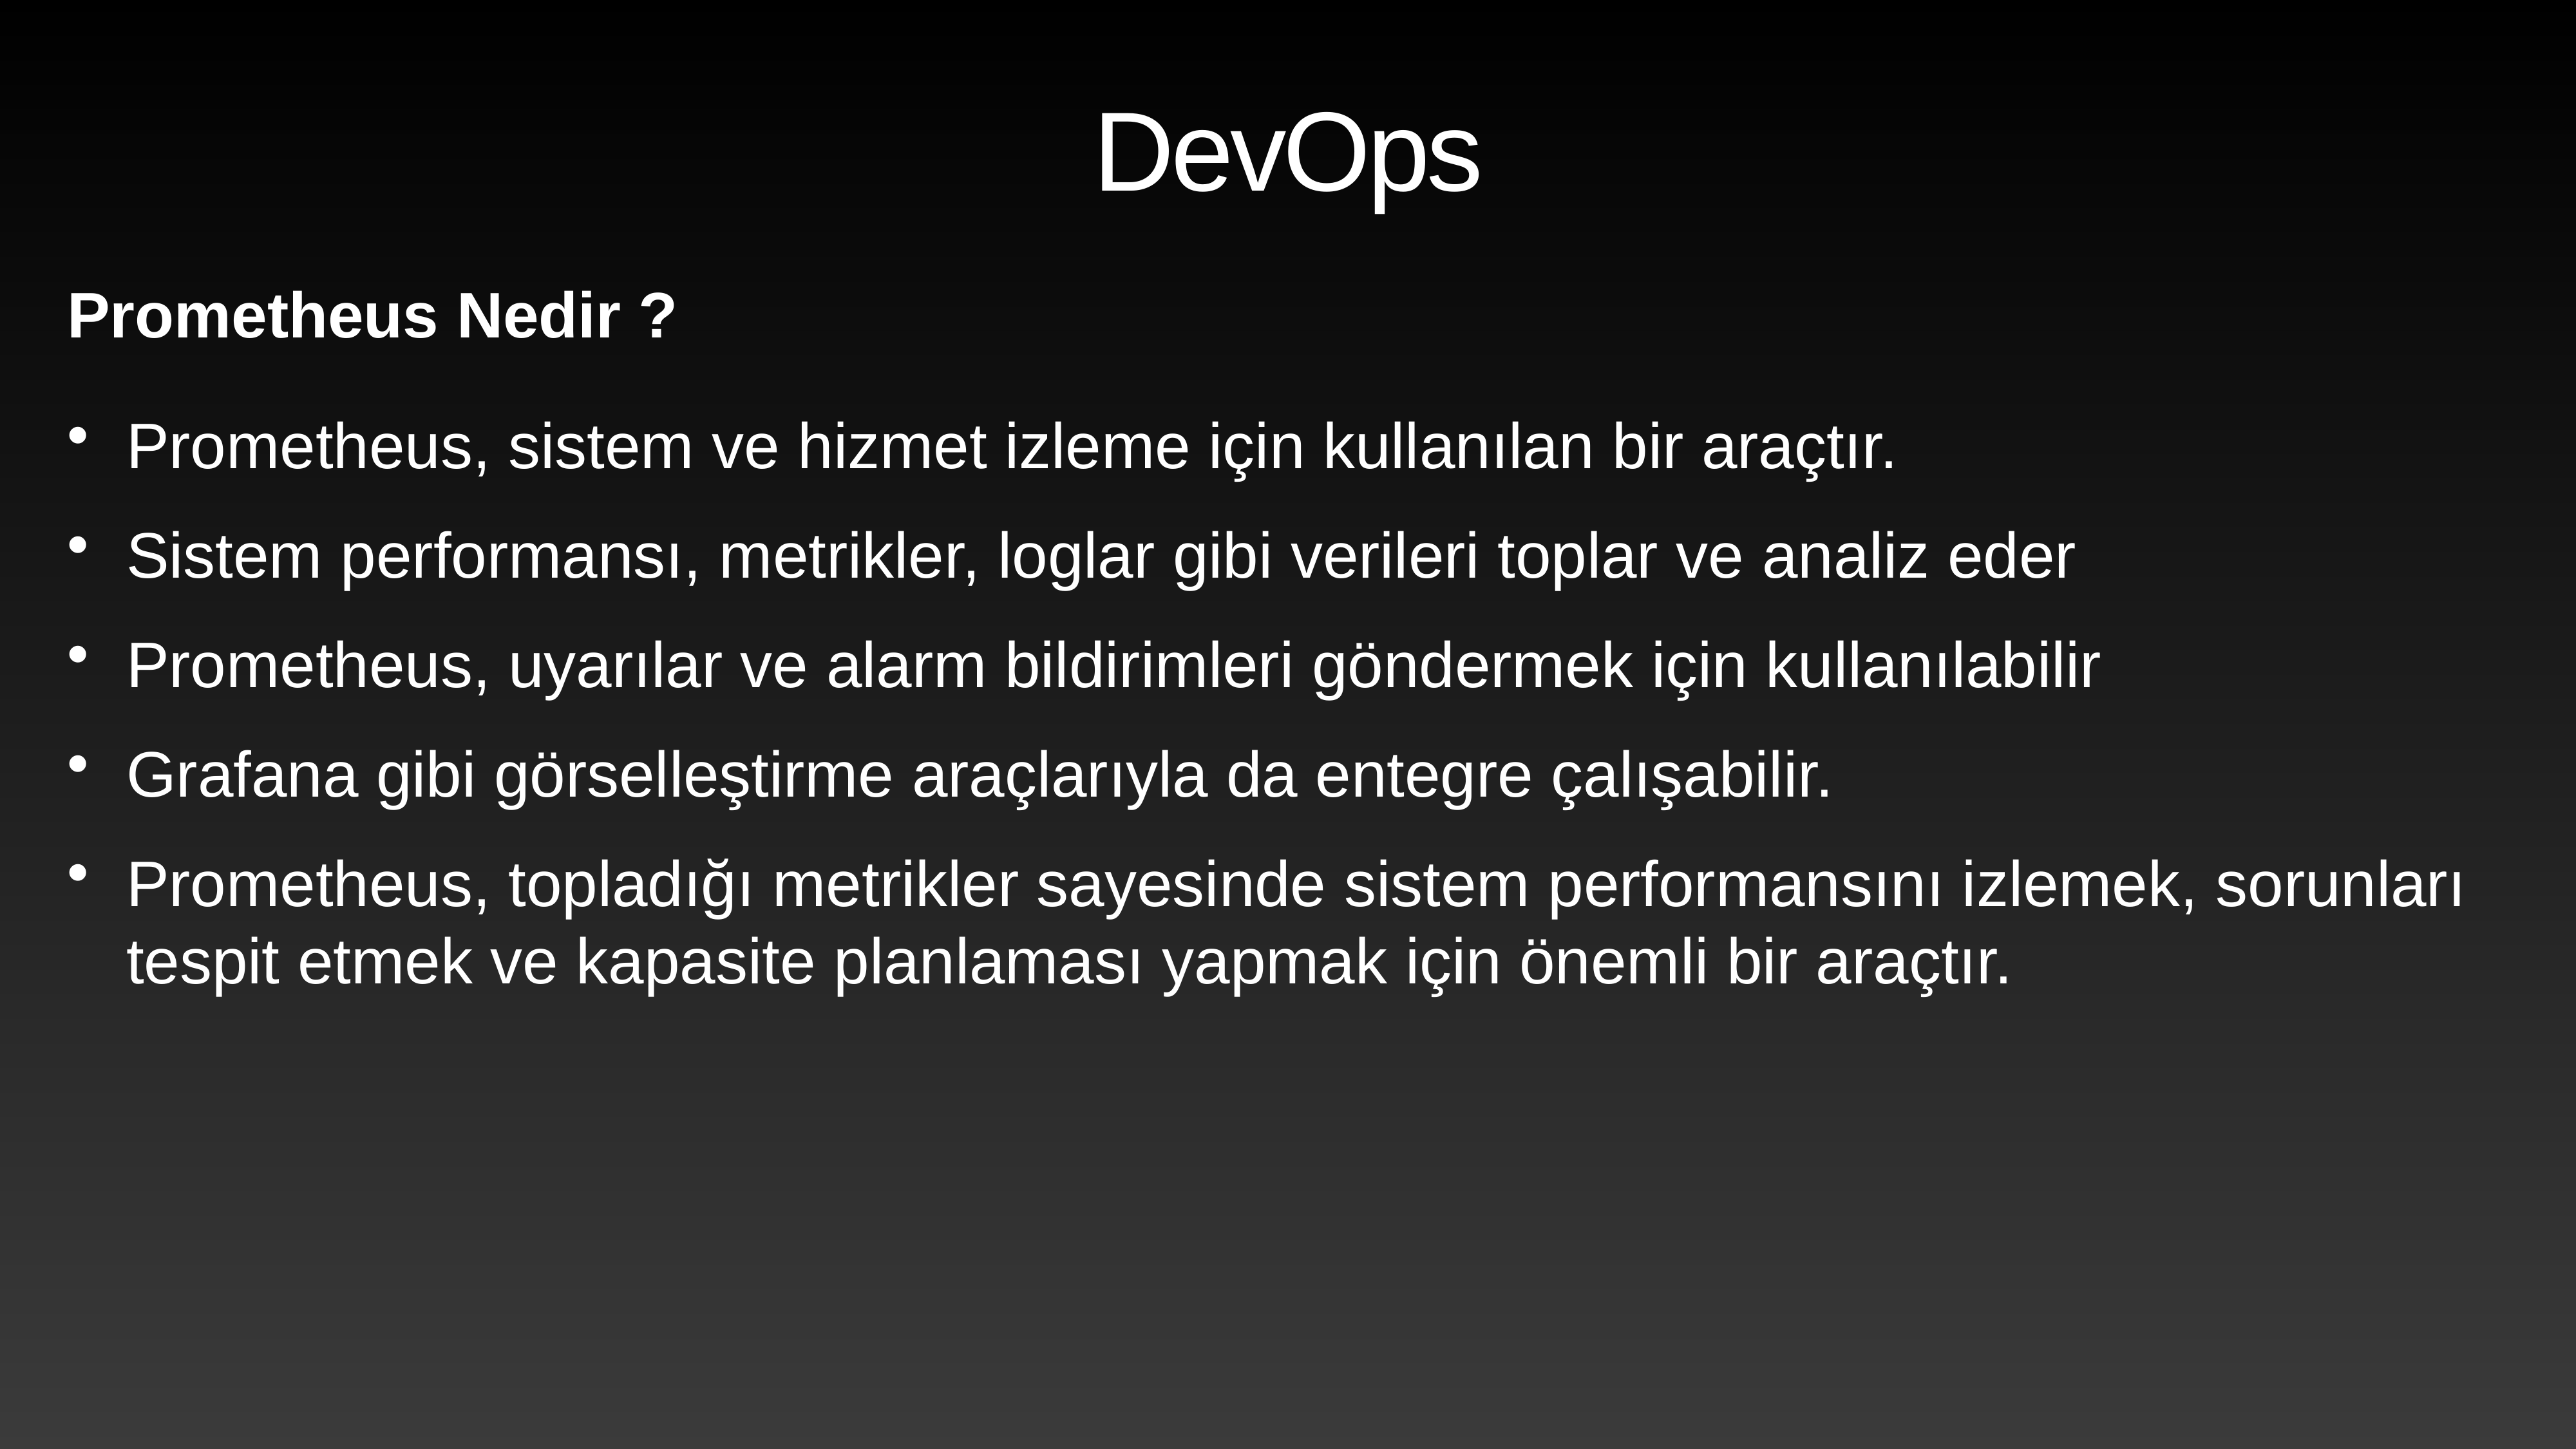

# DevOps
Prometheus Nedir ?

Prometheus, sistem ve hizmet izleme için kullanılan bir araçtır.
Sistem performansı, metrikler, loglar gibi verileri toplar ve analiz eder
Prometheus, uyarılar ve alarm bildirimleri göndermek için kullanılabilir
Grafana gibi görselleştirme araçlarıyla da entegre çalışabilir.
Prometheus, topladığı metrikler sayesinde sistem performansını izlemek, sorunları tespit etmek ve kapasite planlaması yapmak için önemli bir araçtır.